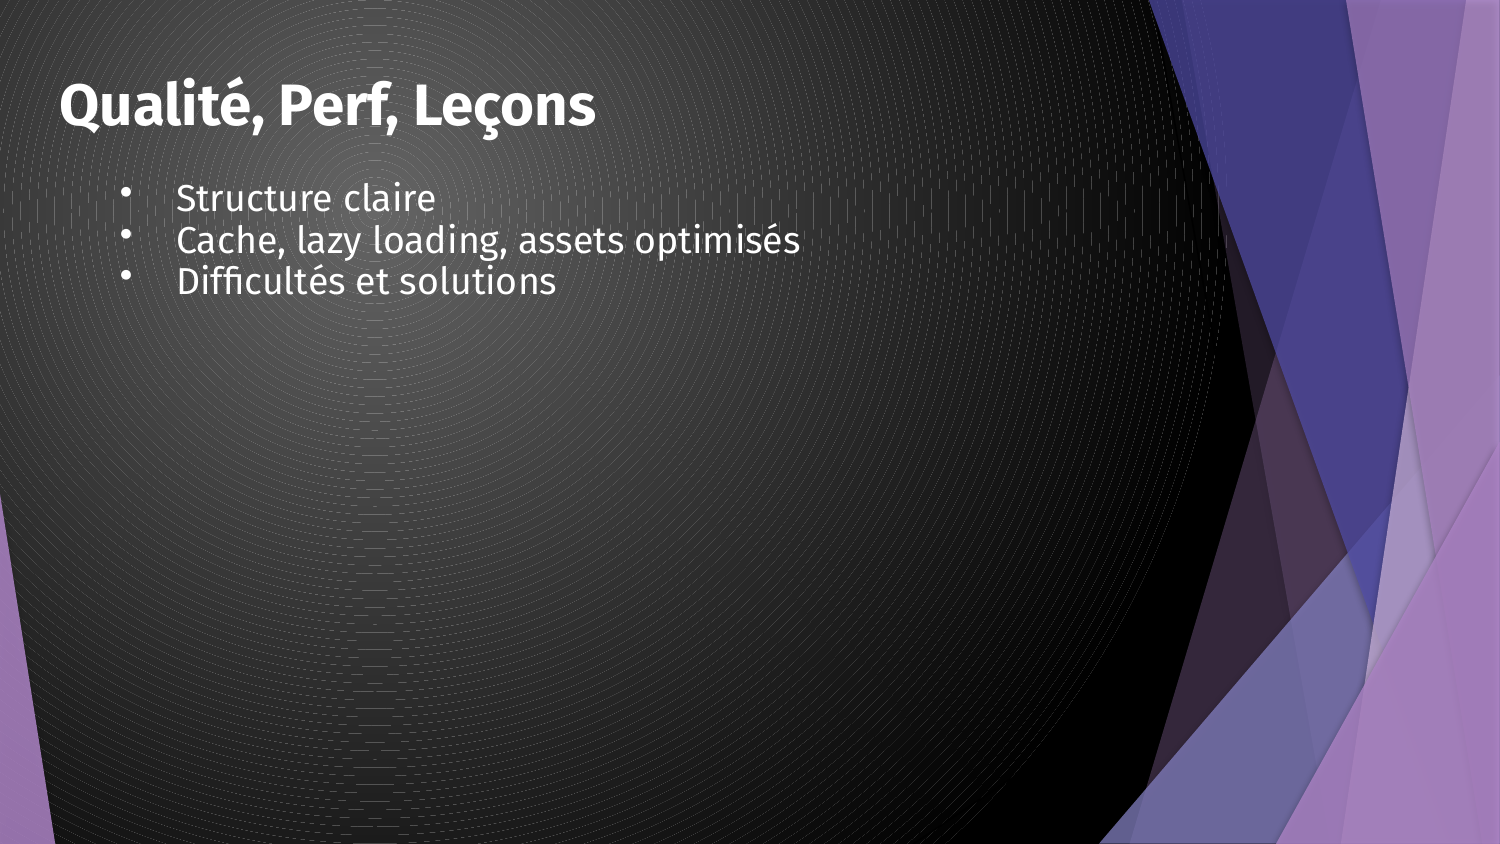

Qualité, Perf, Leçons
Structure claire
Cache, lazy loading, assets optimisés
Difficultés et solutions